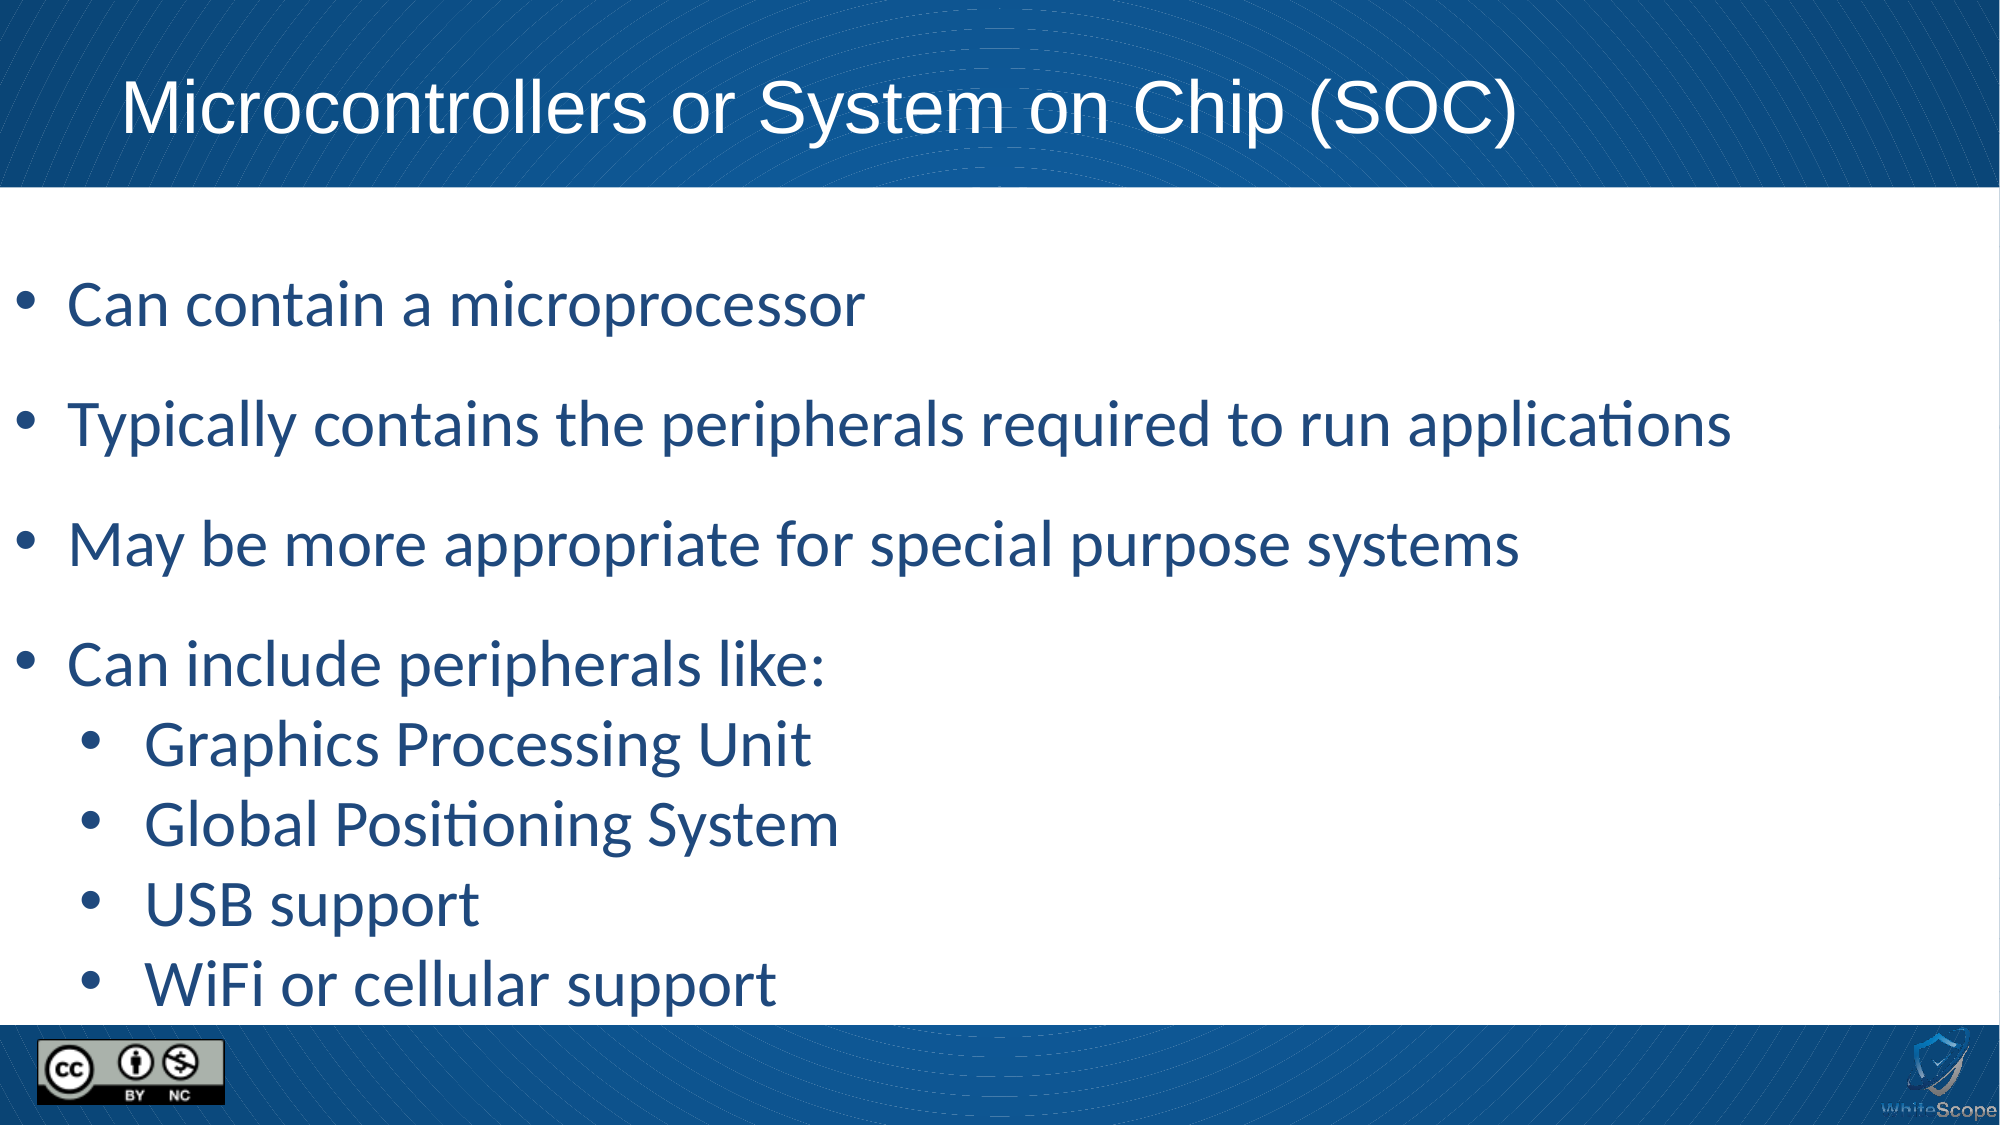

# Microcontrollers or System on Chip (SOC)
  Can contain a microprocessor
  Typically contains the peripherals required to run applications
  May be more appropriate for special purpose systems
  Can include peripherals like:
  Graphics Processing Unit
  Global Positioning System
  USB support
  WiFi or cellular support